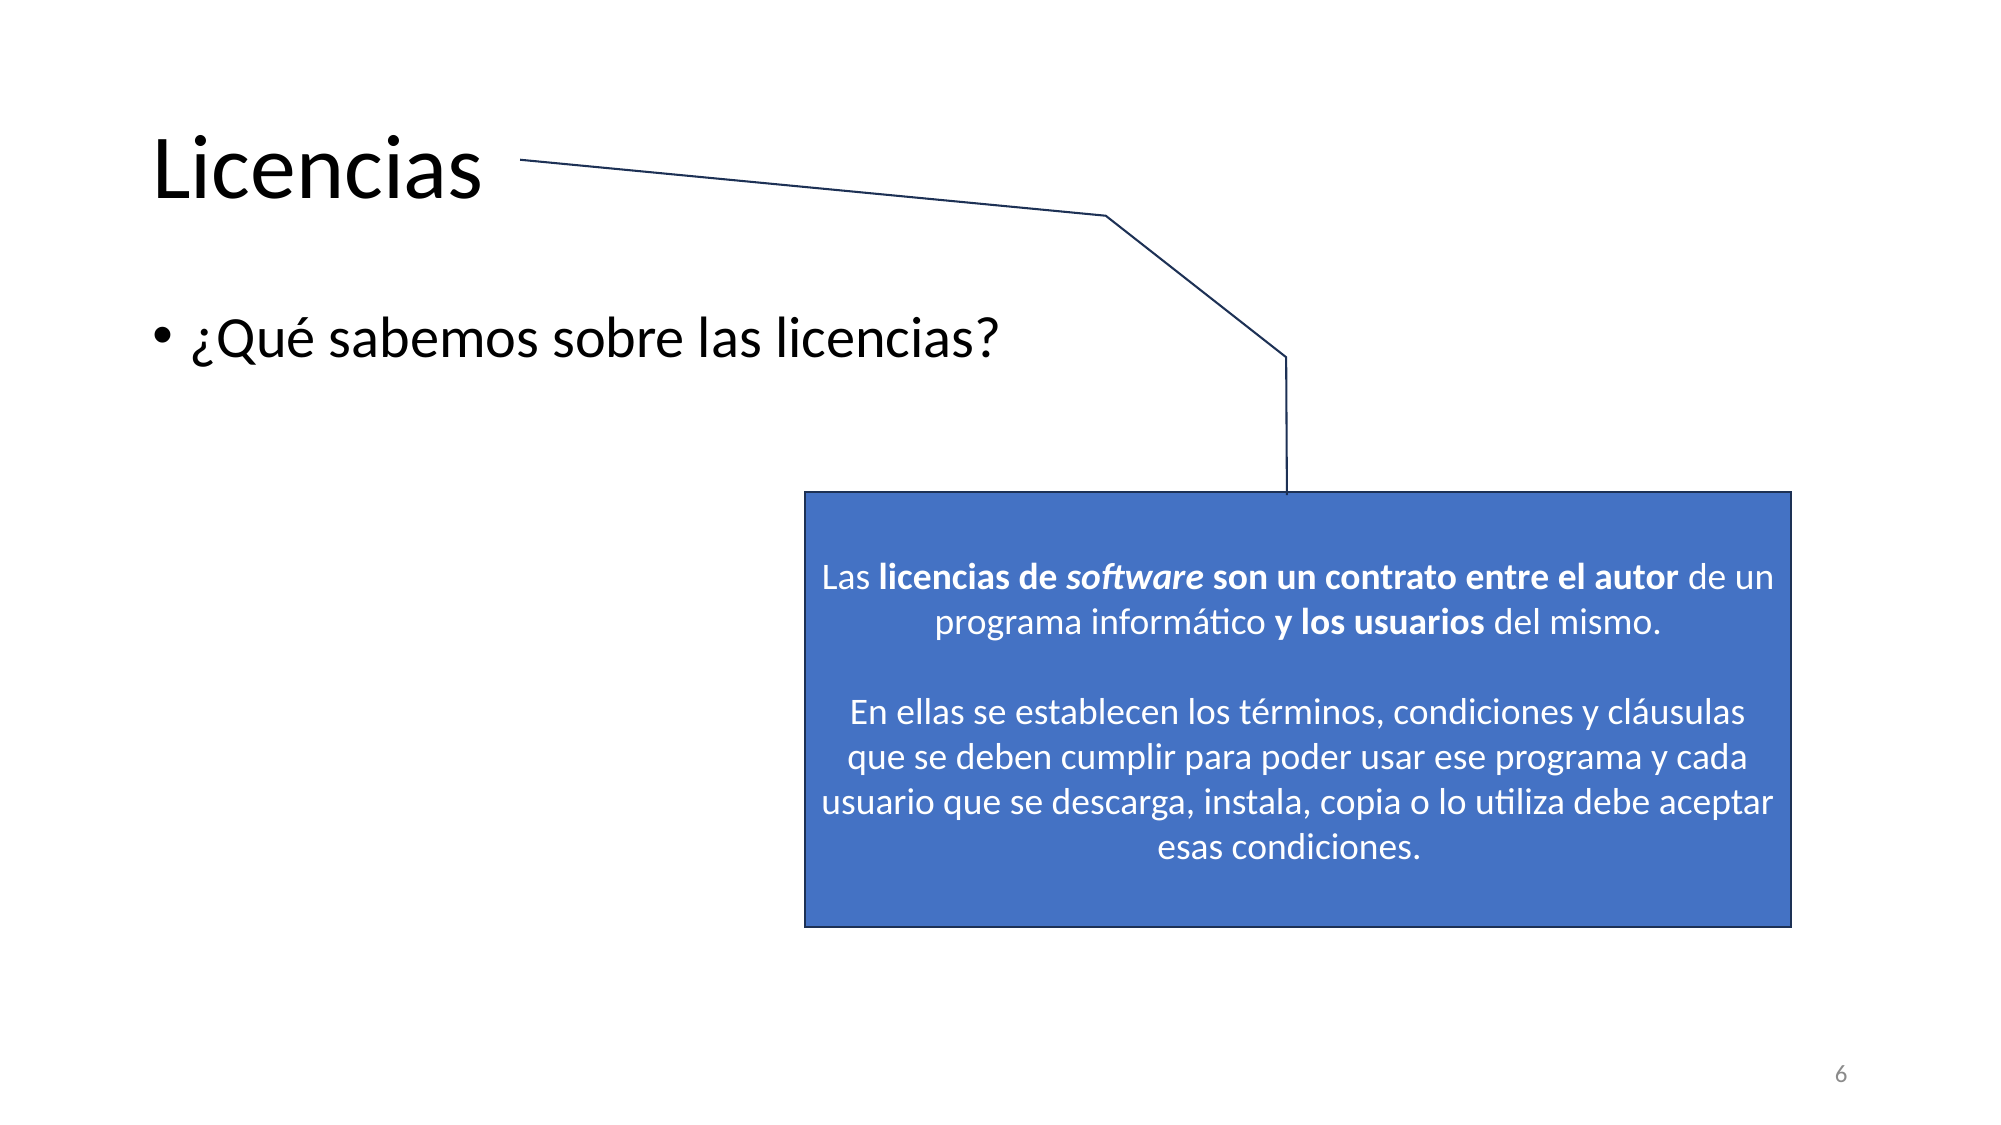

# Licencias
¿Qué sabemos sobre las licencias?

Las licencias de software son un contrato entre el autor de un programa informático y los usuarios del mismo.

En ellas se establecen los términos, condiciones y cláusulas que se deben cumplir para poder usar ese programa y cada usuario que se descarga, instala, copia o lo utiliza debe aceptar esas condiciones.
6